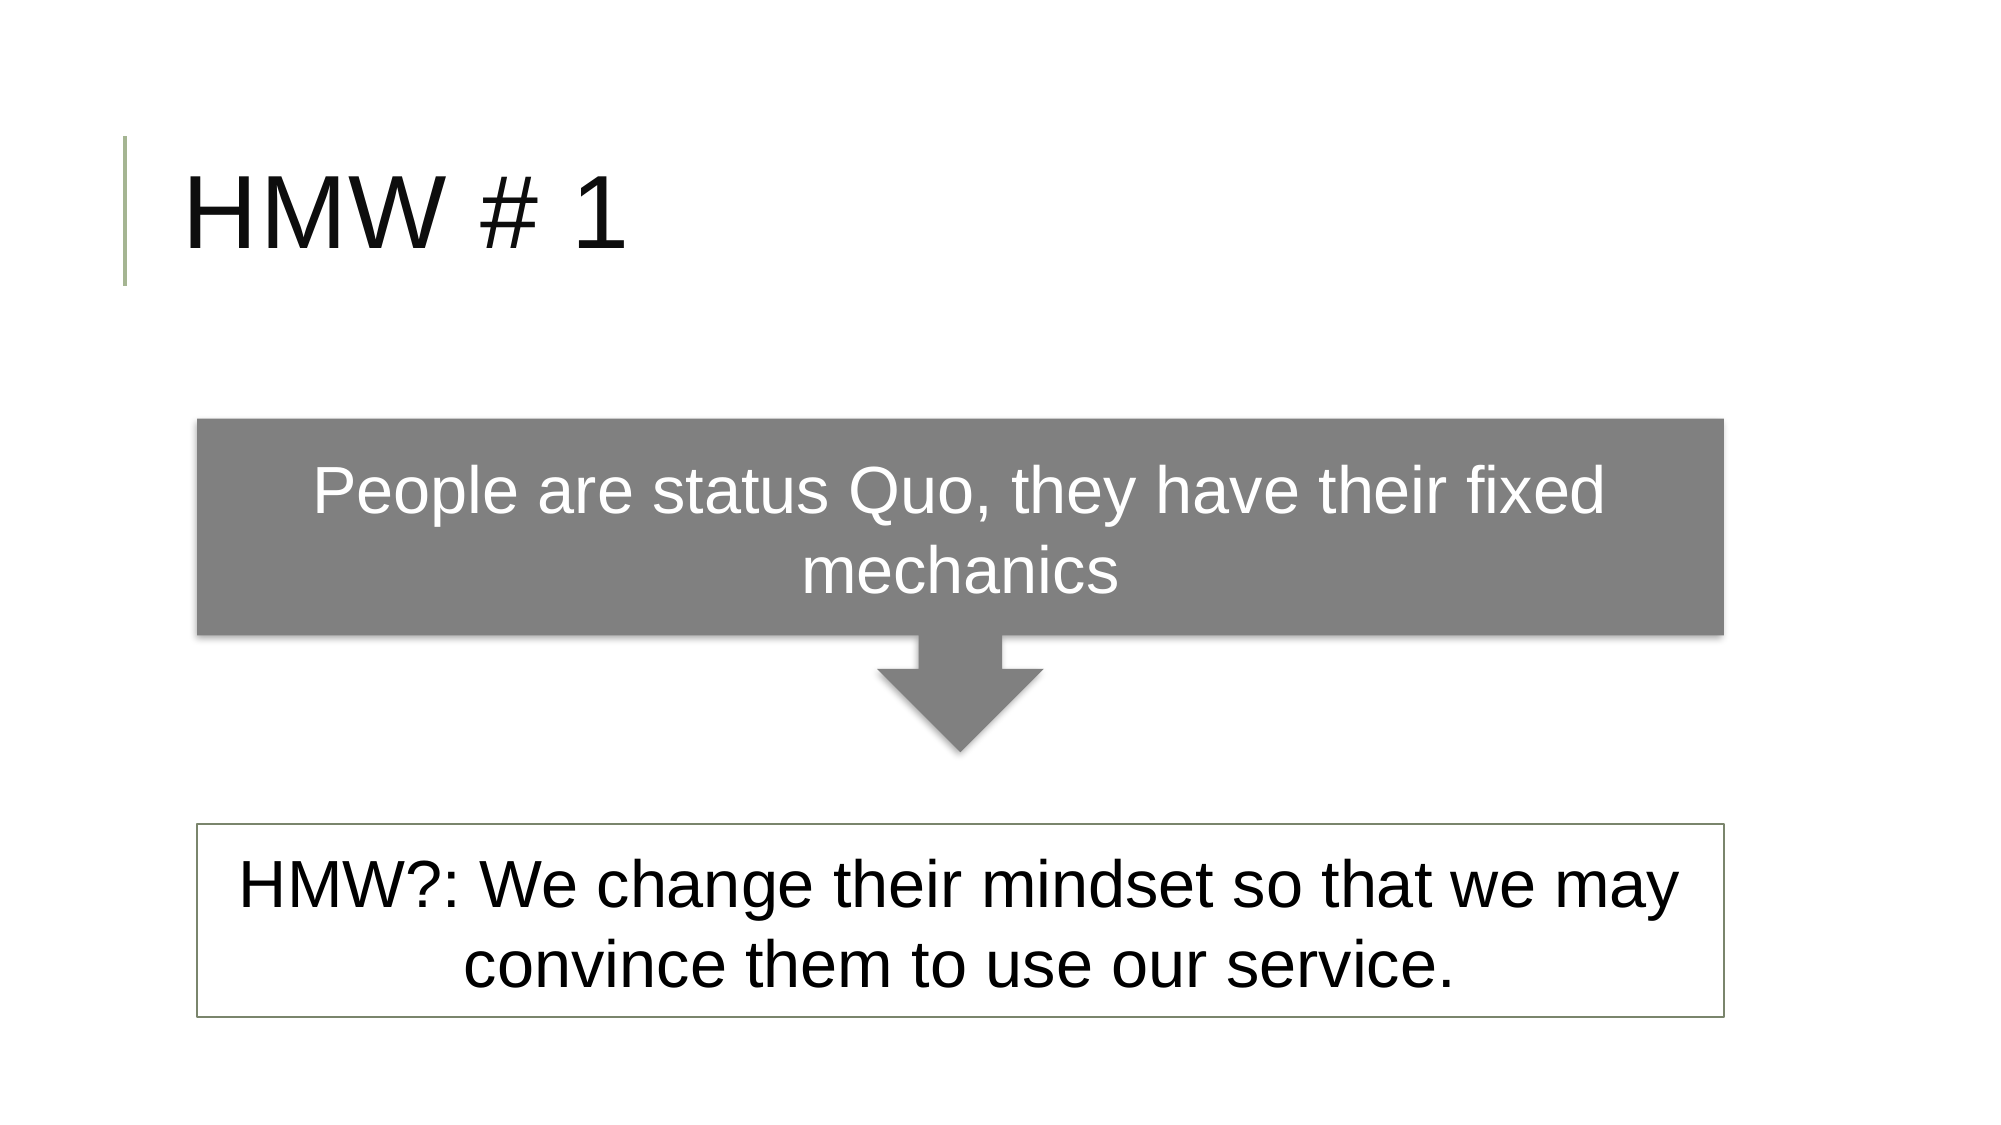

# Hmw # 1
People are status Quo, they have their fixed mechanics
HMW?: We change their mindset so that we may convince them to use our service.